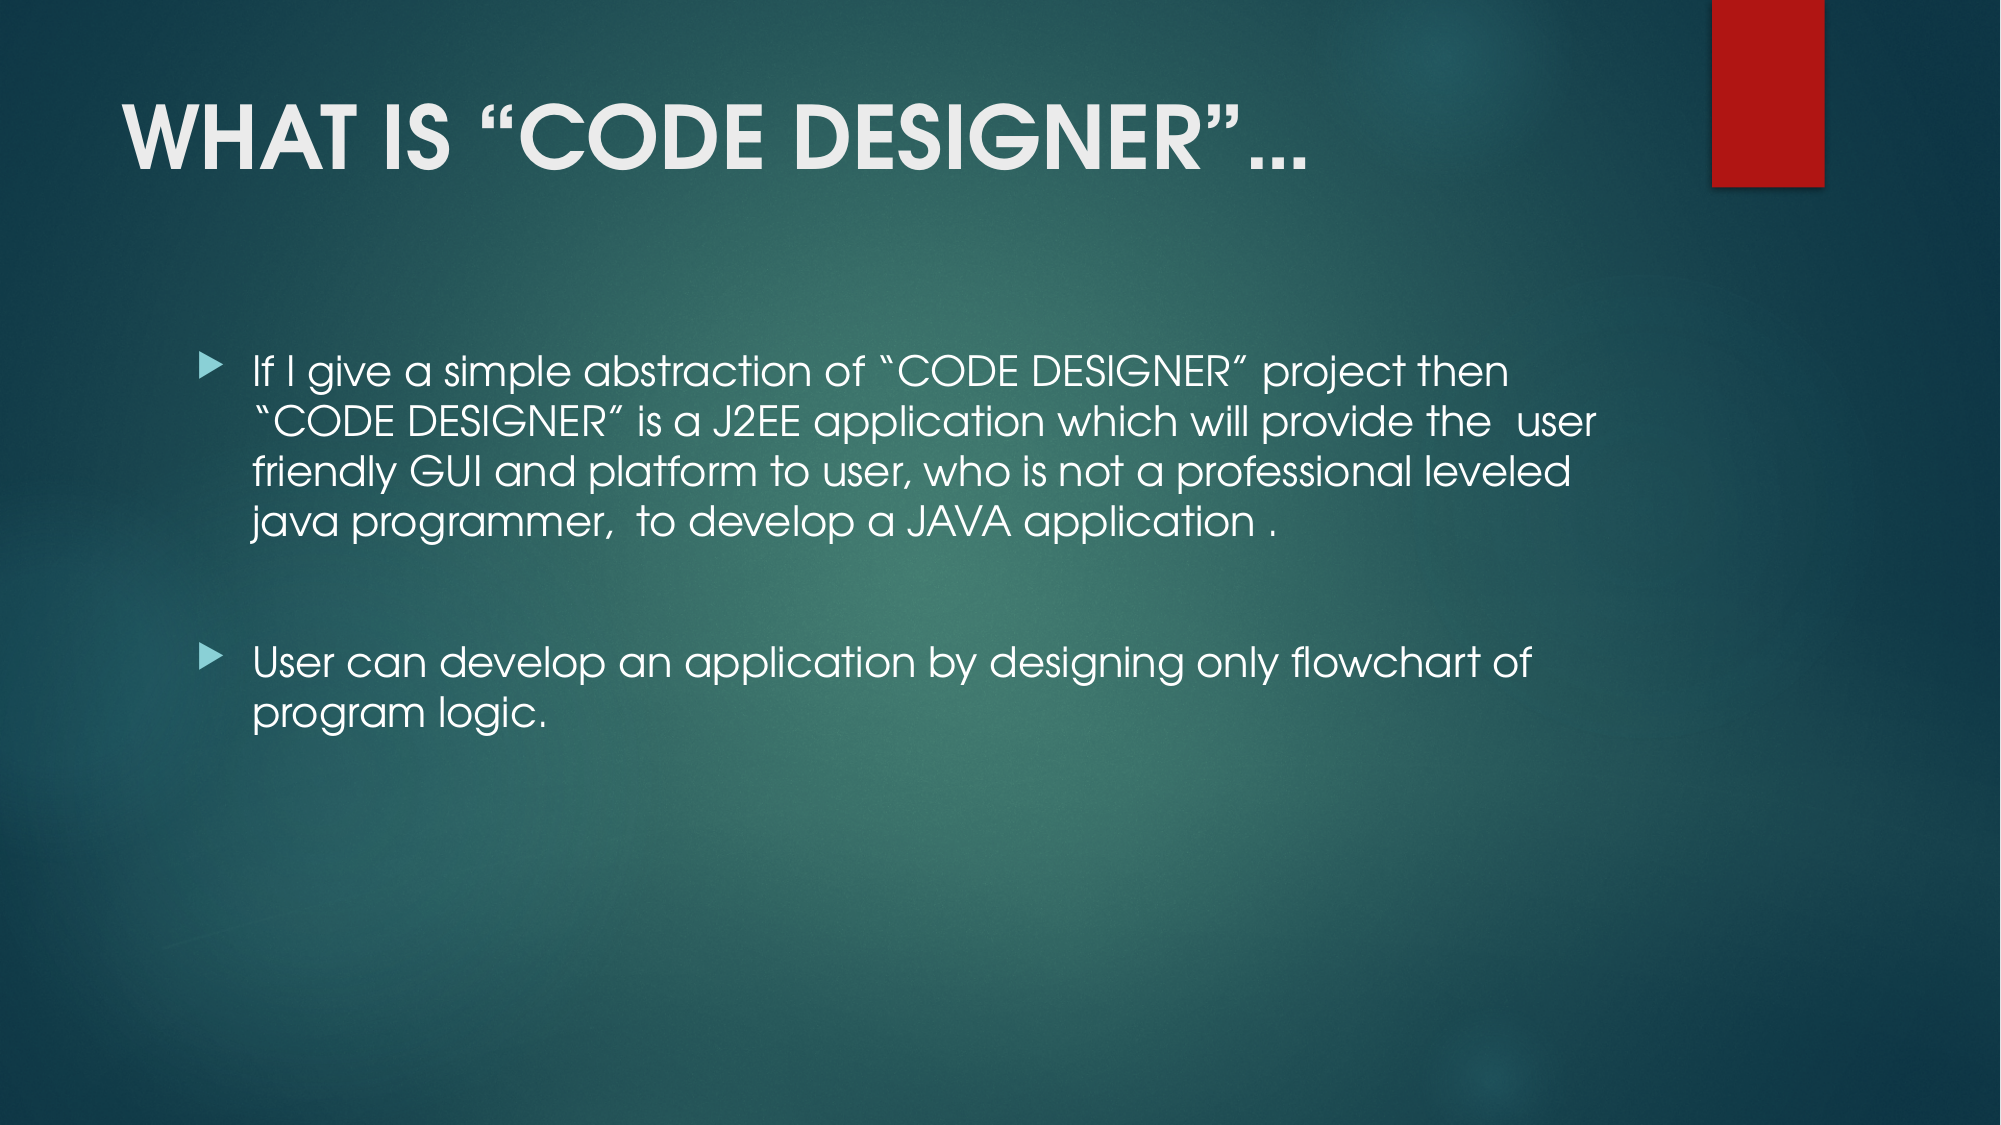

# WHAT IS “CODE DESIGNER”…
If I give a simple abstraction of “CODE DESIGNER” project then “CODE DESIGNER” is a J2EE application which will provide the  user friendly GUI and platform to user, who is not a professional leveled java programmer,  to develop a JAVA application .

User can develop an application by designing only flowchart of program logic.